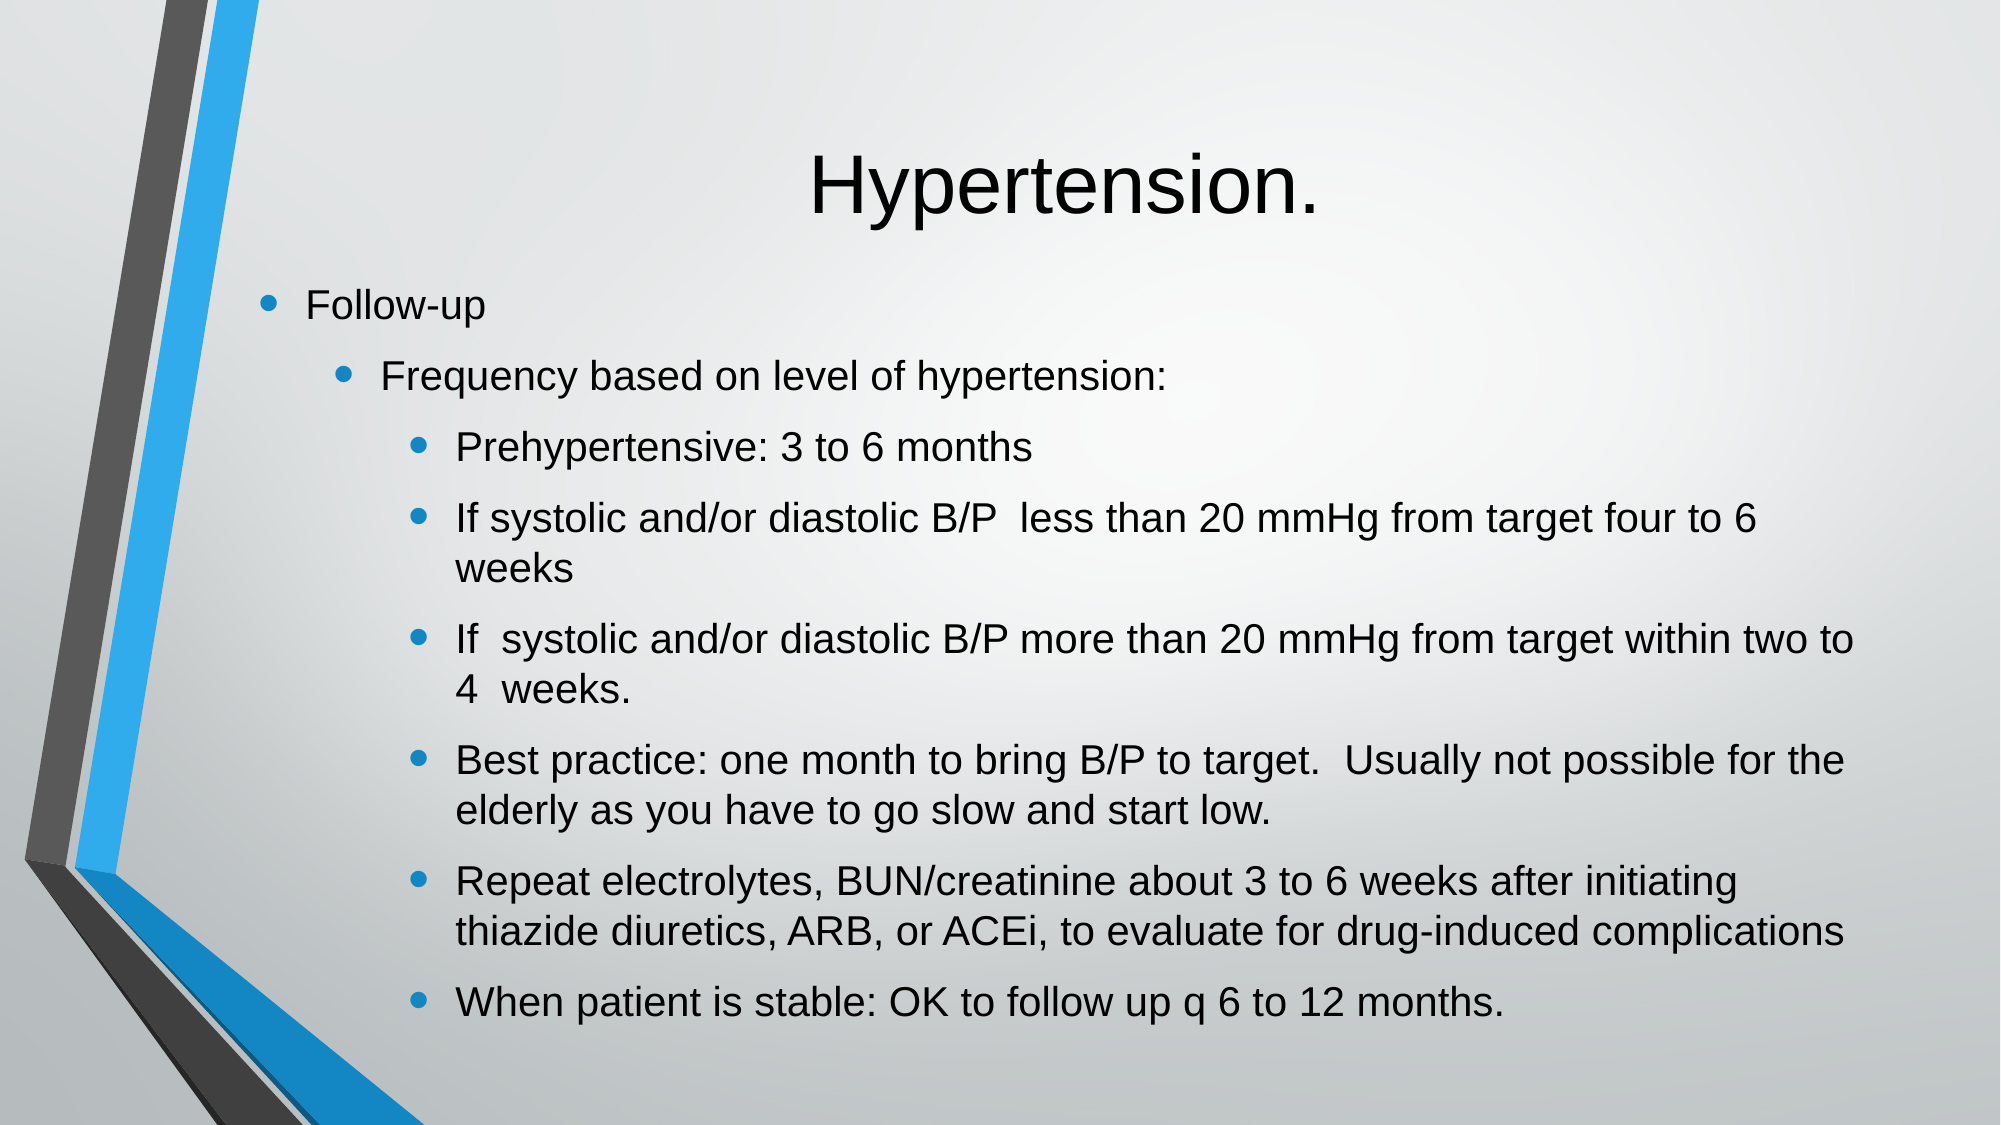

# Hypertension.
Follow-up
Frequency based on level of hypertension:
Prehypertensive: 3 to 6 months
If systolic and/or diastolic B/P  less than 20 mmHg from target four to 6 weeks
If  systolic and/or diastolic B/P more than 20 mmHg from target within two to 4  weeks.
Best practice: one month to bring B/P to target.  Usually not possible for the elderly as you have to go slow and start low.
Repeat electrolytes, BUN/creatinine about 3 to 6 weeks after initiating thiazide diuretics, ARB, or ACEi, to evaluate for drug-induced complications
When patient is stable: OK to follow up q 6 to 12 months.